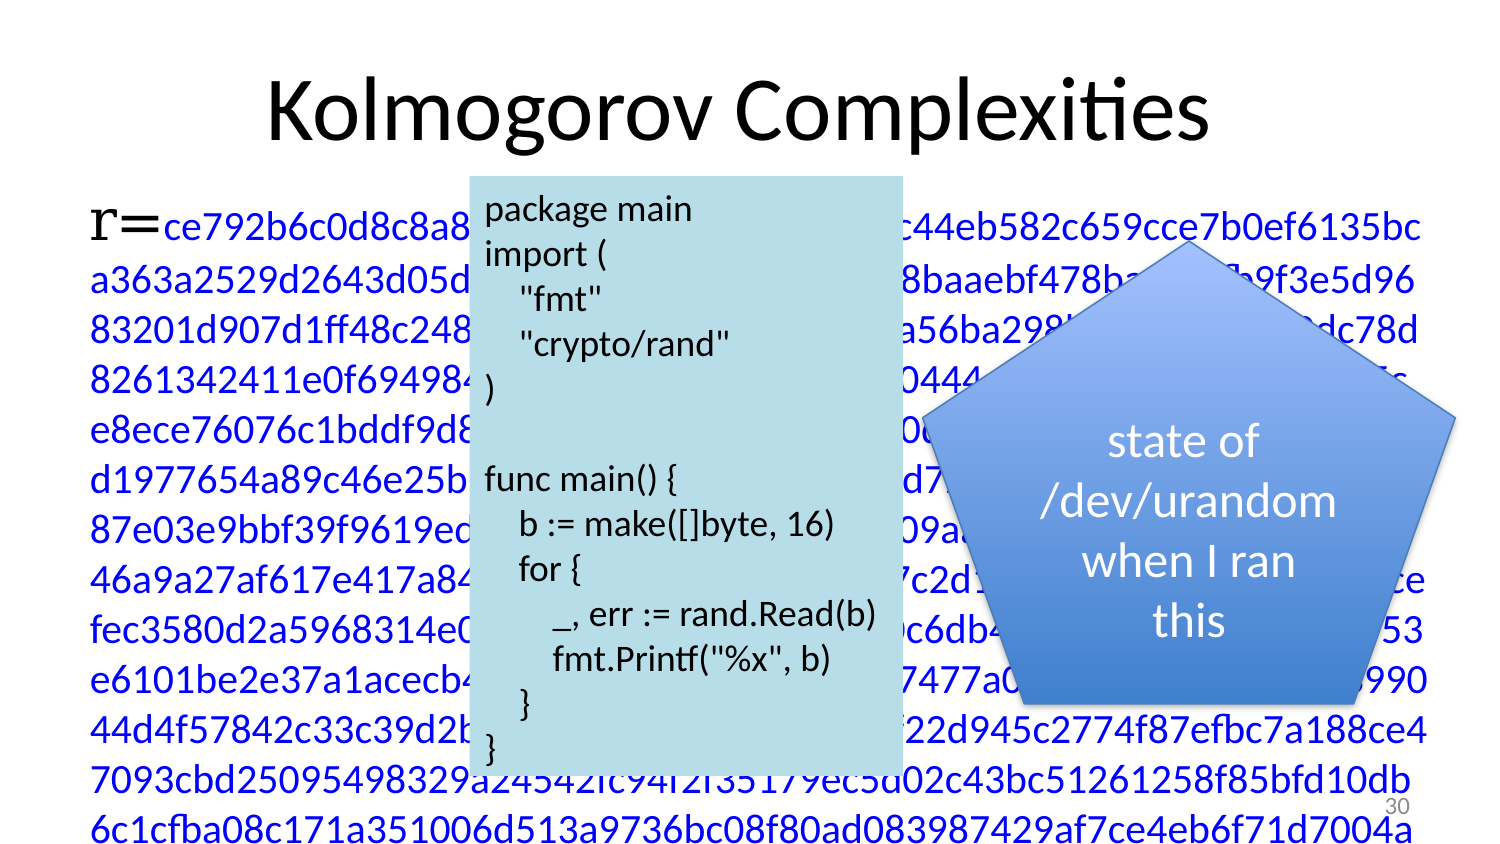

# Kolmogorov Complexities
r=ce792b6c0d8c8a8431345e793ce43f6f55e8c44eb582c659cce7b0ef6135bca363a2529d2643d05d6d5616b090fb3fdea31708baaebf478ba176ffb9f3e5d9683201d907d1ff48c248636218e7e0ae34d7bed4a56ba298b887c1ff0ac30dc78d8261342411e0f694984e5bd645f7da03b348d7c0444c0010bc00c8f61d5e585ce8ece76076c1bddf9d87357e48995732cb11a080dc63bfb8280795456ee46b41d1977654a89c46e25b55b0f6ea2849290deebbcd722db3a5078eadb0b63d9b987e03e9bbf39f9619ed68b1db0a0cd260dbbc6909aac33c21a422413605c072846a9a27af617e417a8438f1666dbf5fe6f9e51767c2d1588ba99296273e4fb61cefec3580d2a5968314e0f65b5b419af1aa1be9b20c6db45288891f64ac5552d853e6101be2e37a1acecb4e2593a009ef54690e00d7477a06d1154dfc3f168ed399044d4f57842c33c39d2b515ab5acfcdf85aa3ec3af22d945c2774f87efbc7a188ce47093cbd25095498329a24542fc94f2f35179ec5d02c43bc51261258f85bfd10db6c1cfba08c171a351006d513a9736bc08f80ad083987429af7ce4eb6f71d7004a1f642502f4180c48dd0ad258298e8c8b2f1050b1f567bf46b9d3211aa
package main
import (
    "fmt"
    "crypto/rand"
)

func main() {
    b := make([]byte, 16)
    for {
        _, err := rand.Read(b)
        fmt.Printf("%x", b)
    }
}
state of
/dev/urandom when I ran this
30